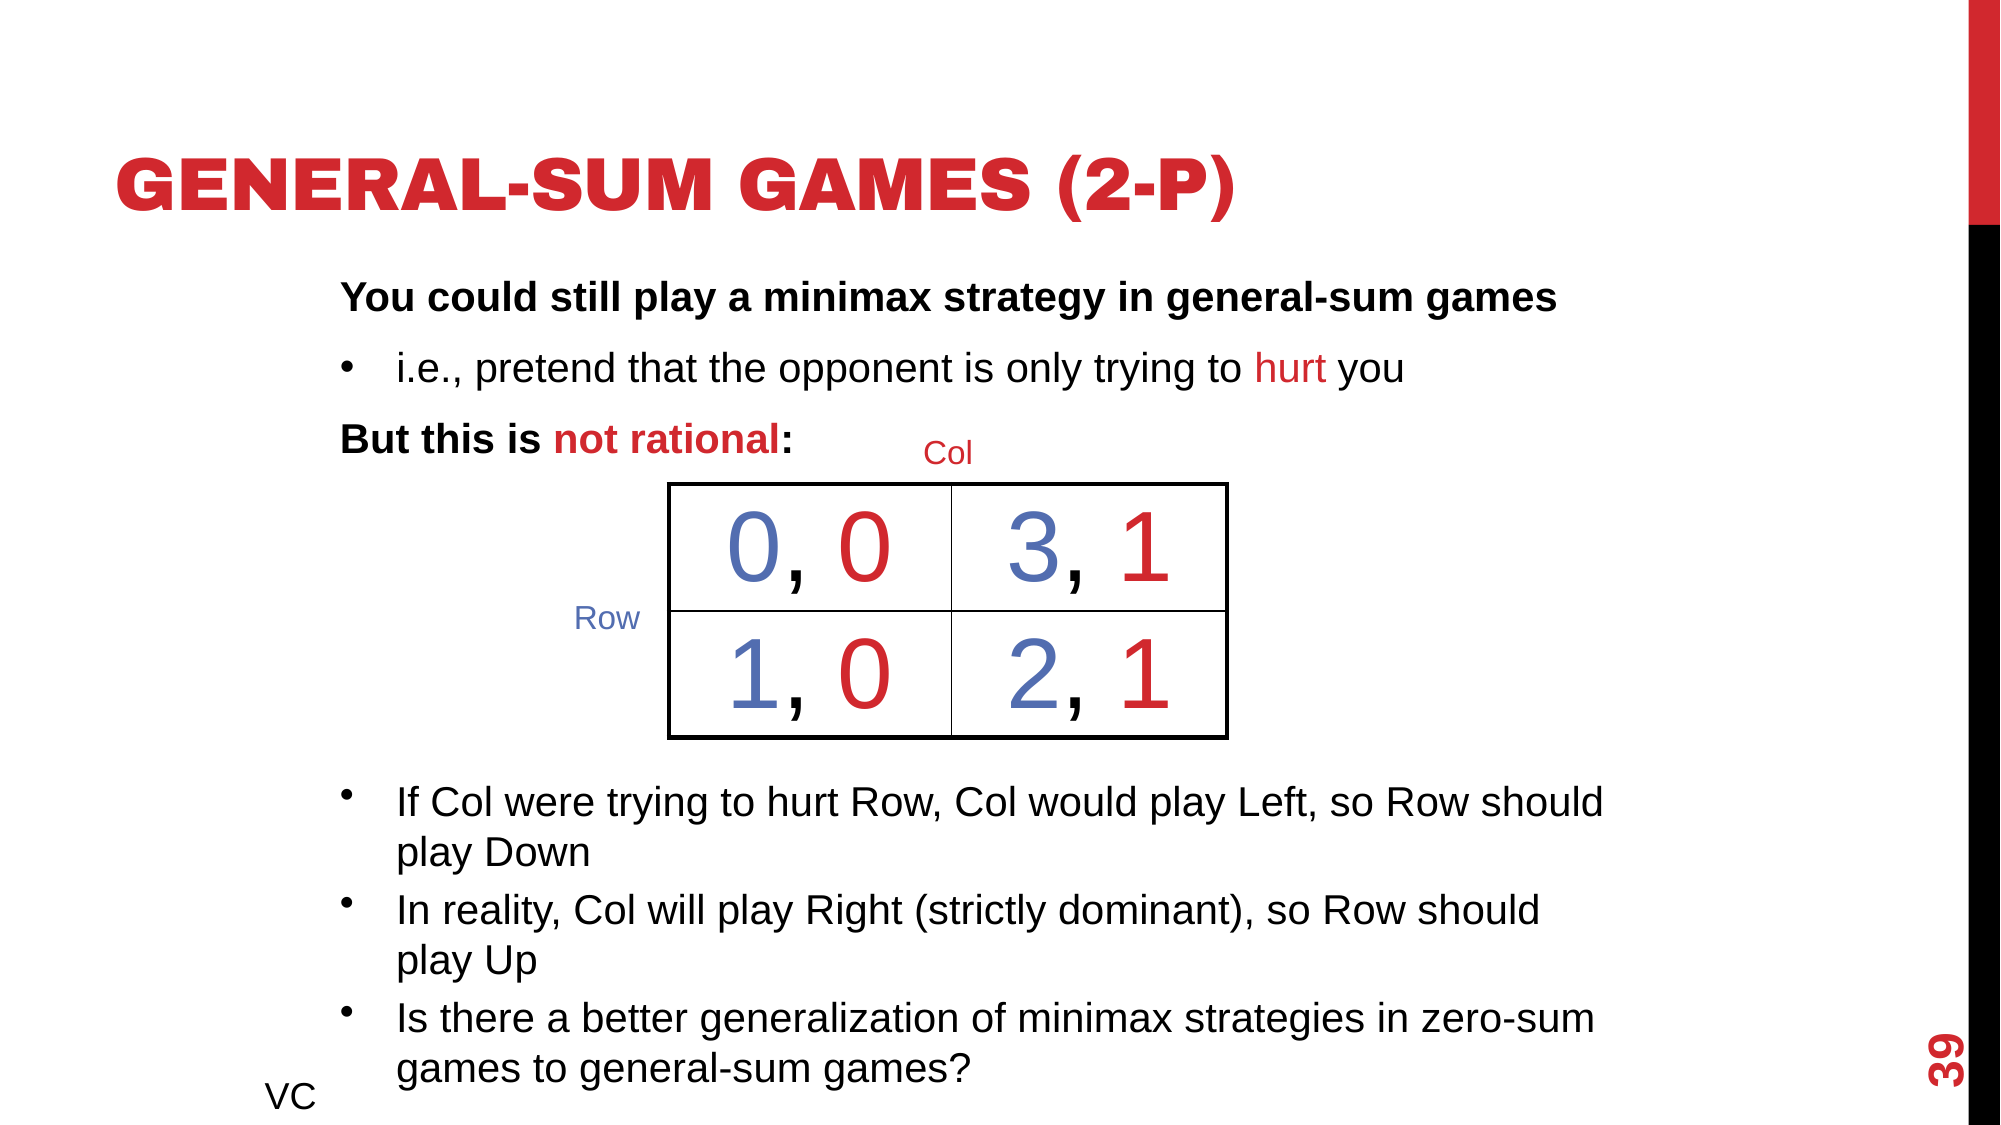

# General-sum games (2-P)
You could still play a minimax strategy in general-sum games
i.e., pretend that the opponent is only trying to hurt you
But this is not rational:
Col
| 0, 0 | 3, 1 |
| --- | --- |
| 1, 0 | 2, 1 |
Row
If Col were trying to hurt Row, Col would play Left, so Row should play Down
In reality, Col will play Right (strictly dominant), so Row should play Up
Is there a better generalization of minimax strategies in zero-sum games to general-sum games?
39
VC